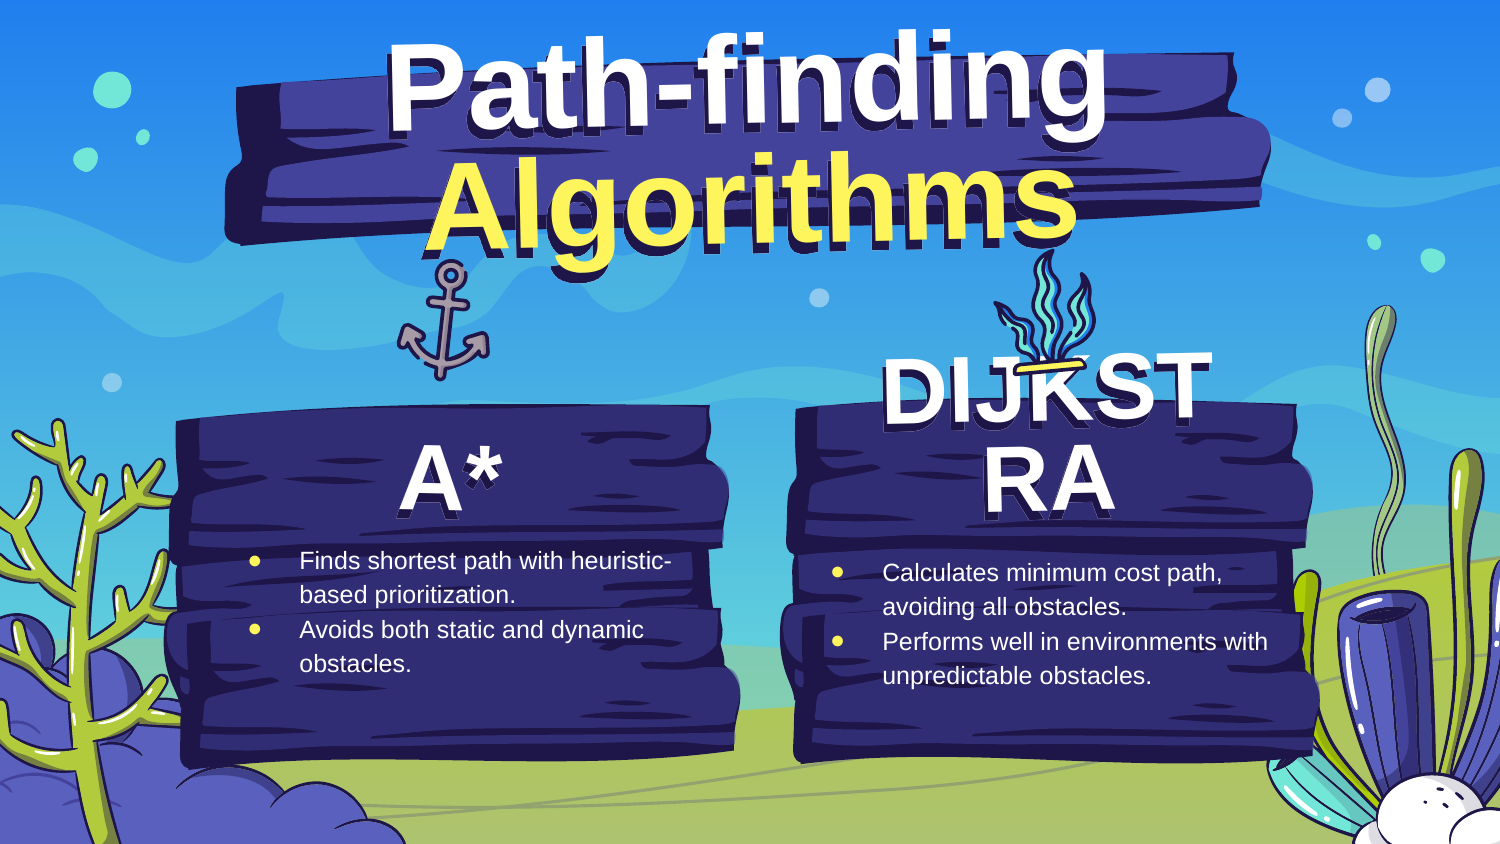

# Path-finding Algorithms

A*
DIJKSTRA
Finds shortest path with heuristic-based prioritization.
Avoids both static and dynamic obstacles.
Calculates minimum cost path, avoiding all obstacles.
Performs well in environments with unpredictable obstacles.